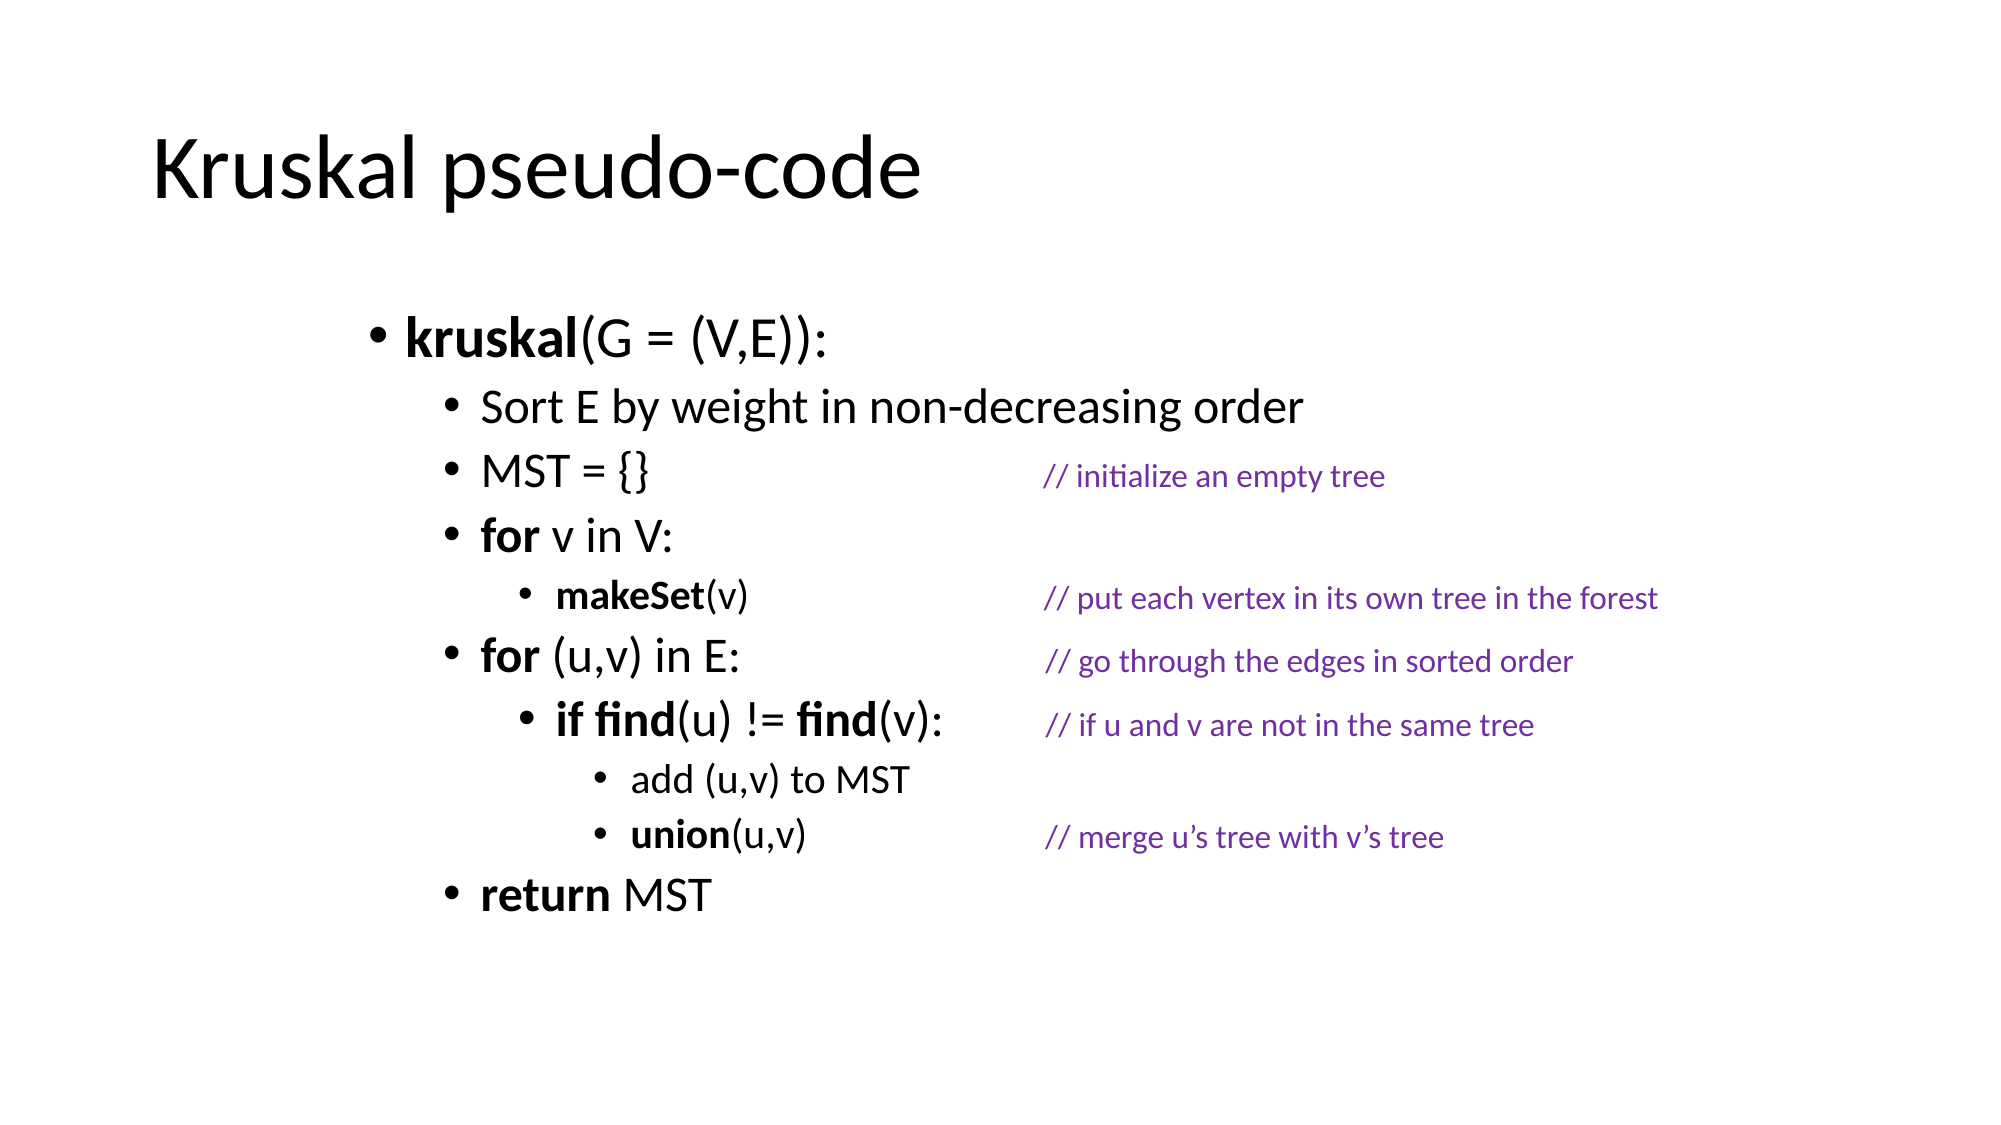

# Kruskal pseudo-code
kruskal(G = (V,E)):
Sort E by weight in non-decreasing order
MST = {}                                   // initialize an empty tree
for v in V:
makeSet(v)                               // put each vertex in its own tree in the forest
for (u,v) in E:                           // go through the edges in sorted order
if find(u) != find(v):         // if u and v are not in the same tree
add (u,v) to MST
union(u,v)                         // merge u’s tree with v’s tree
return MST